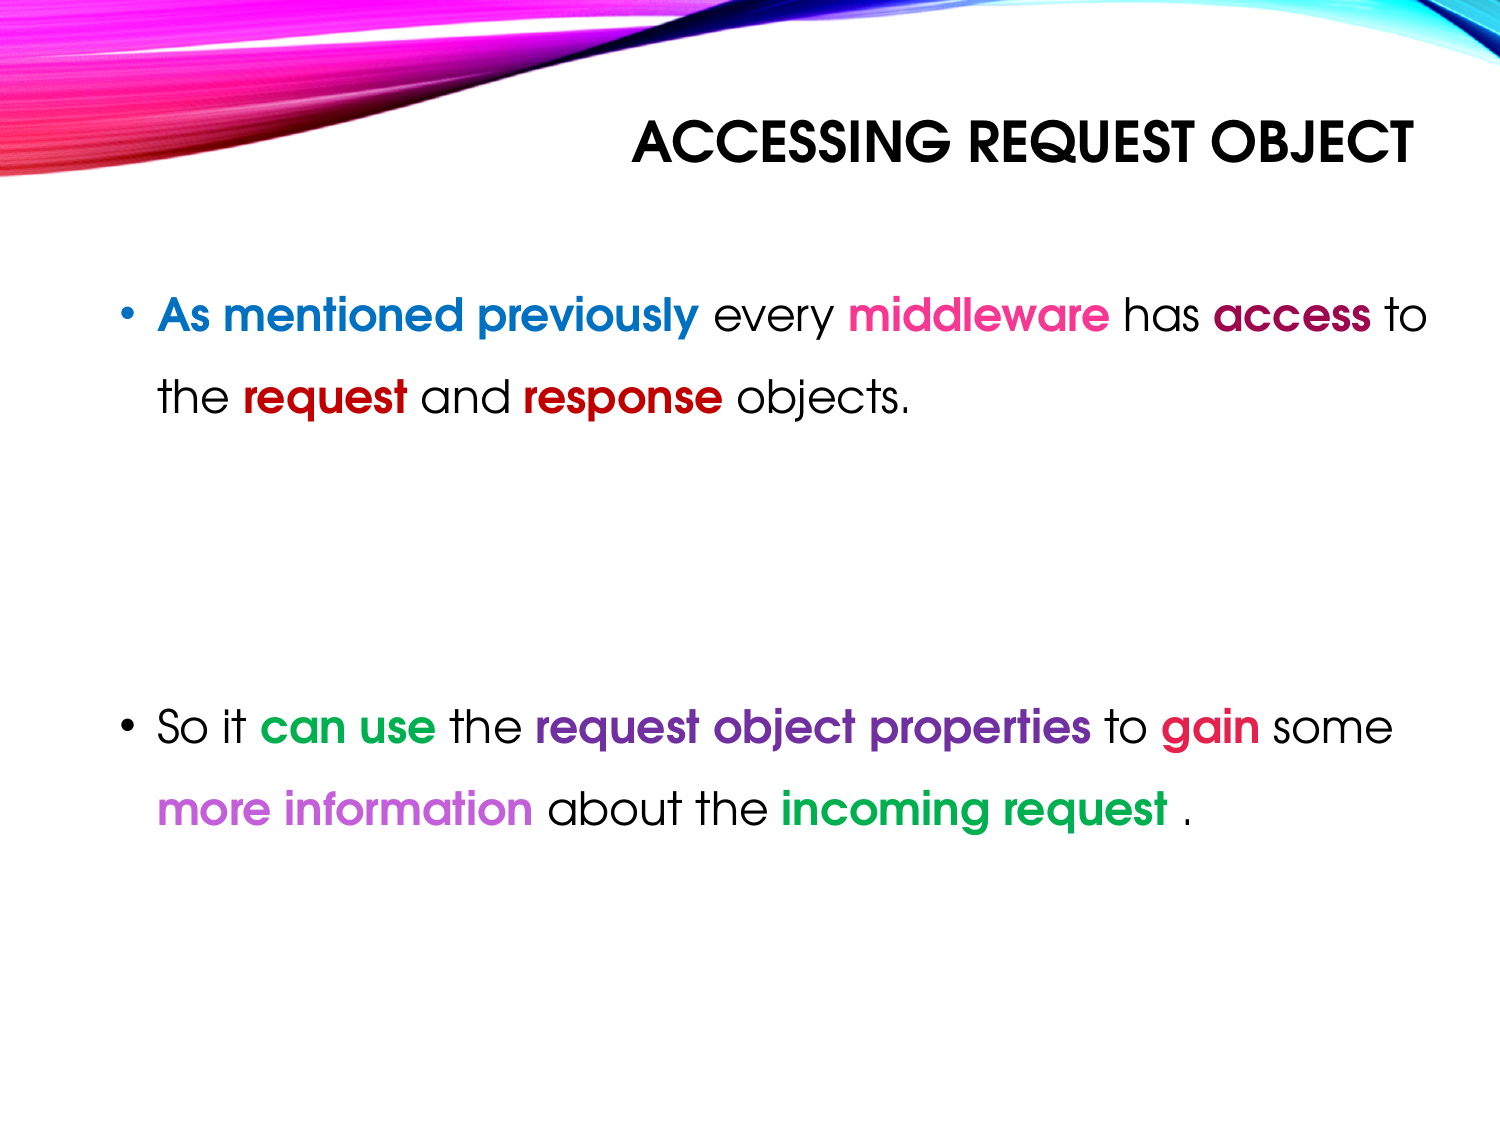

# Accessing request object
As mentioned previously every middleware has access to the request and response objects.

So it can use the request object properties to gain some more information about the incoming request .